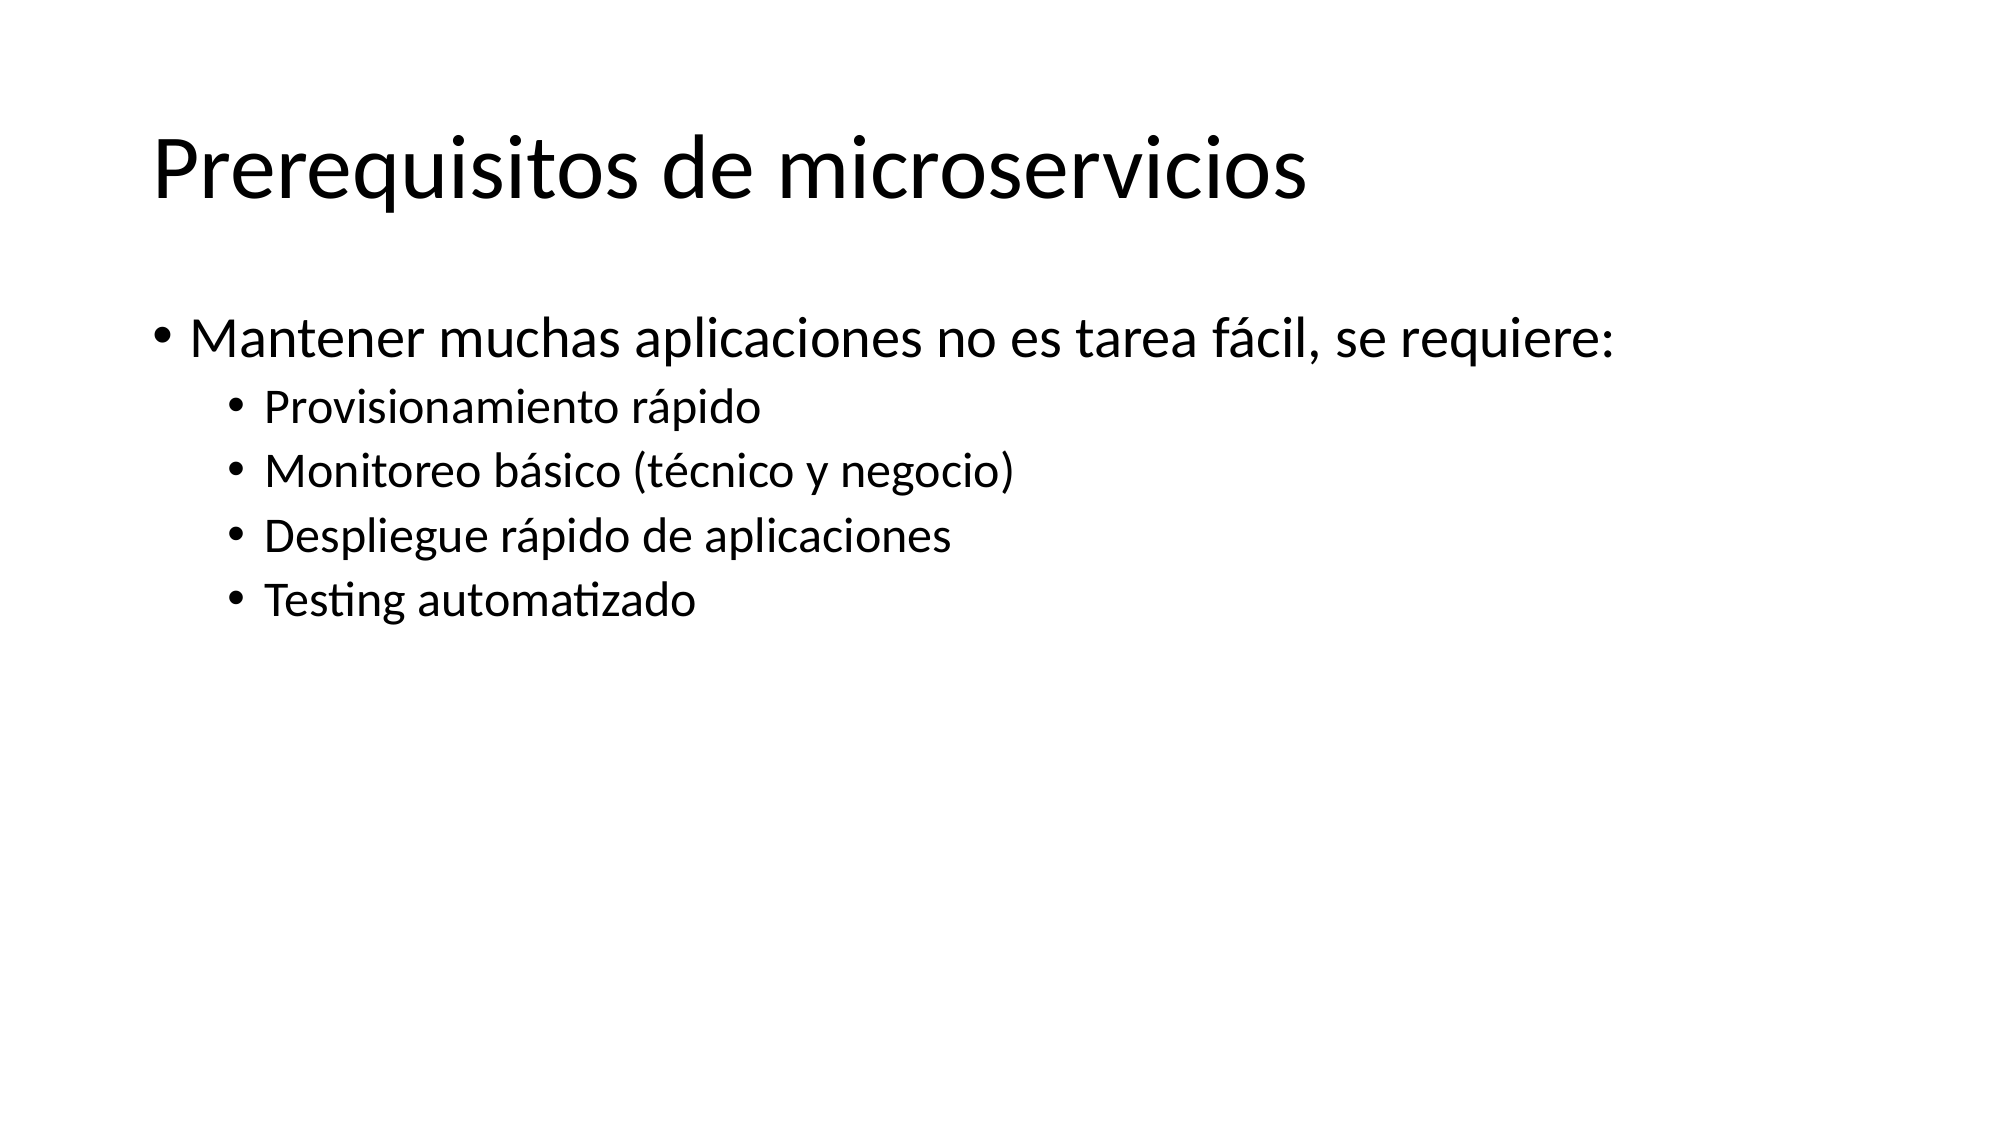

# Prerequisitos de microservicios
Mantener muchas aplicaciones no es tarea fácil, se requiere:
Provisionamiento rápido
Monitoreo básico (técnico y negocio)
Despliegue rápido de aplicaciones
Testing automatizado